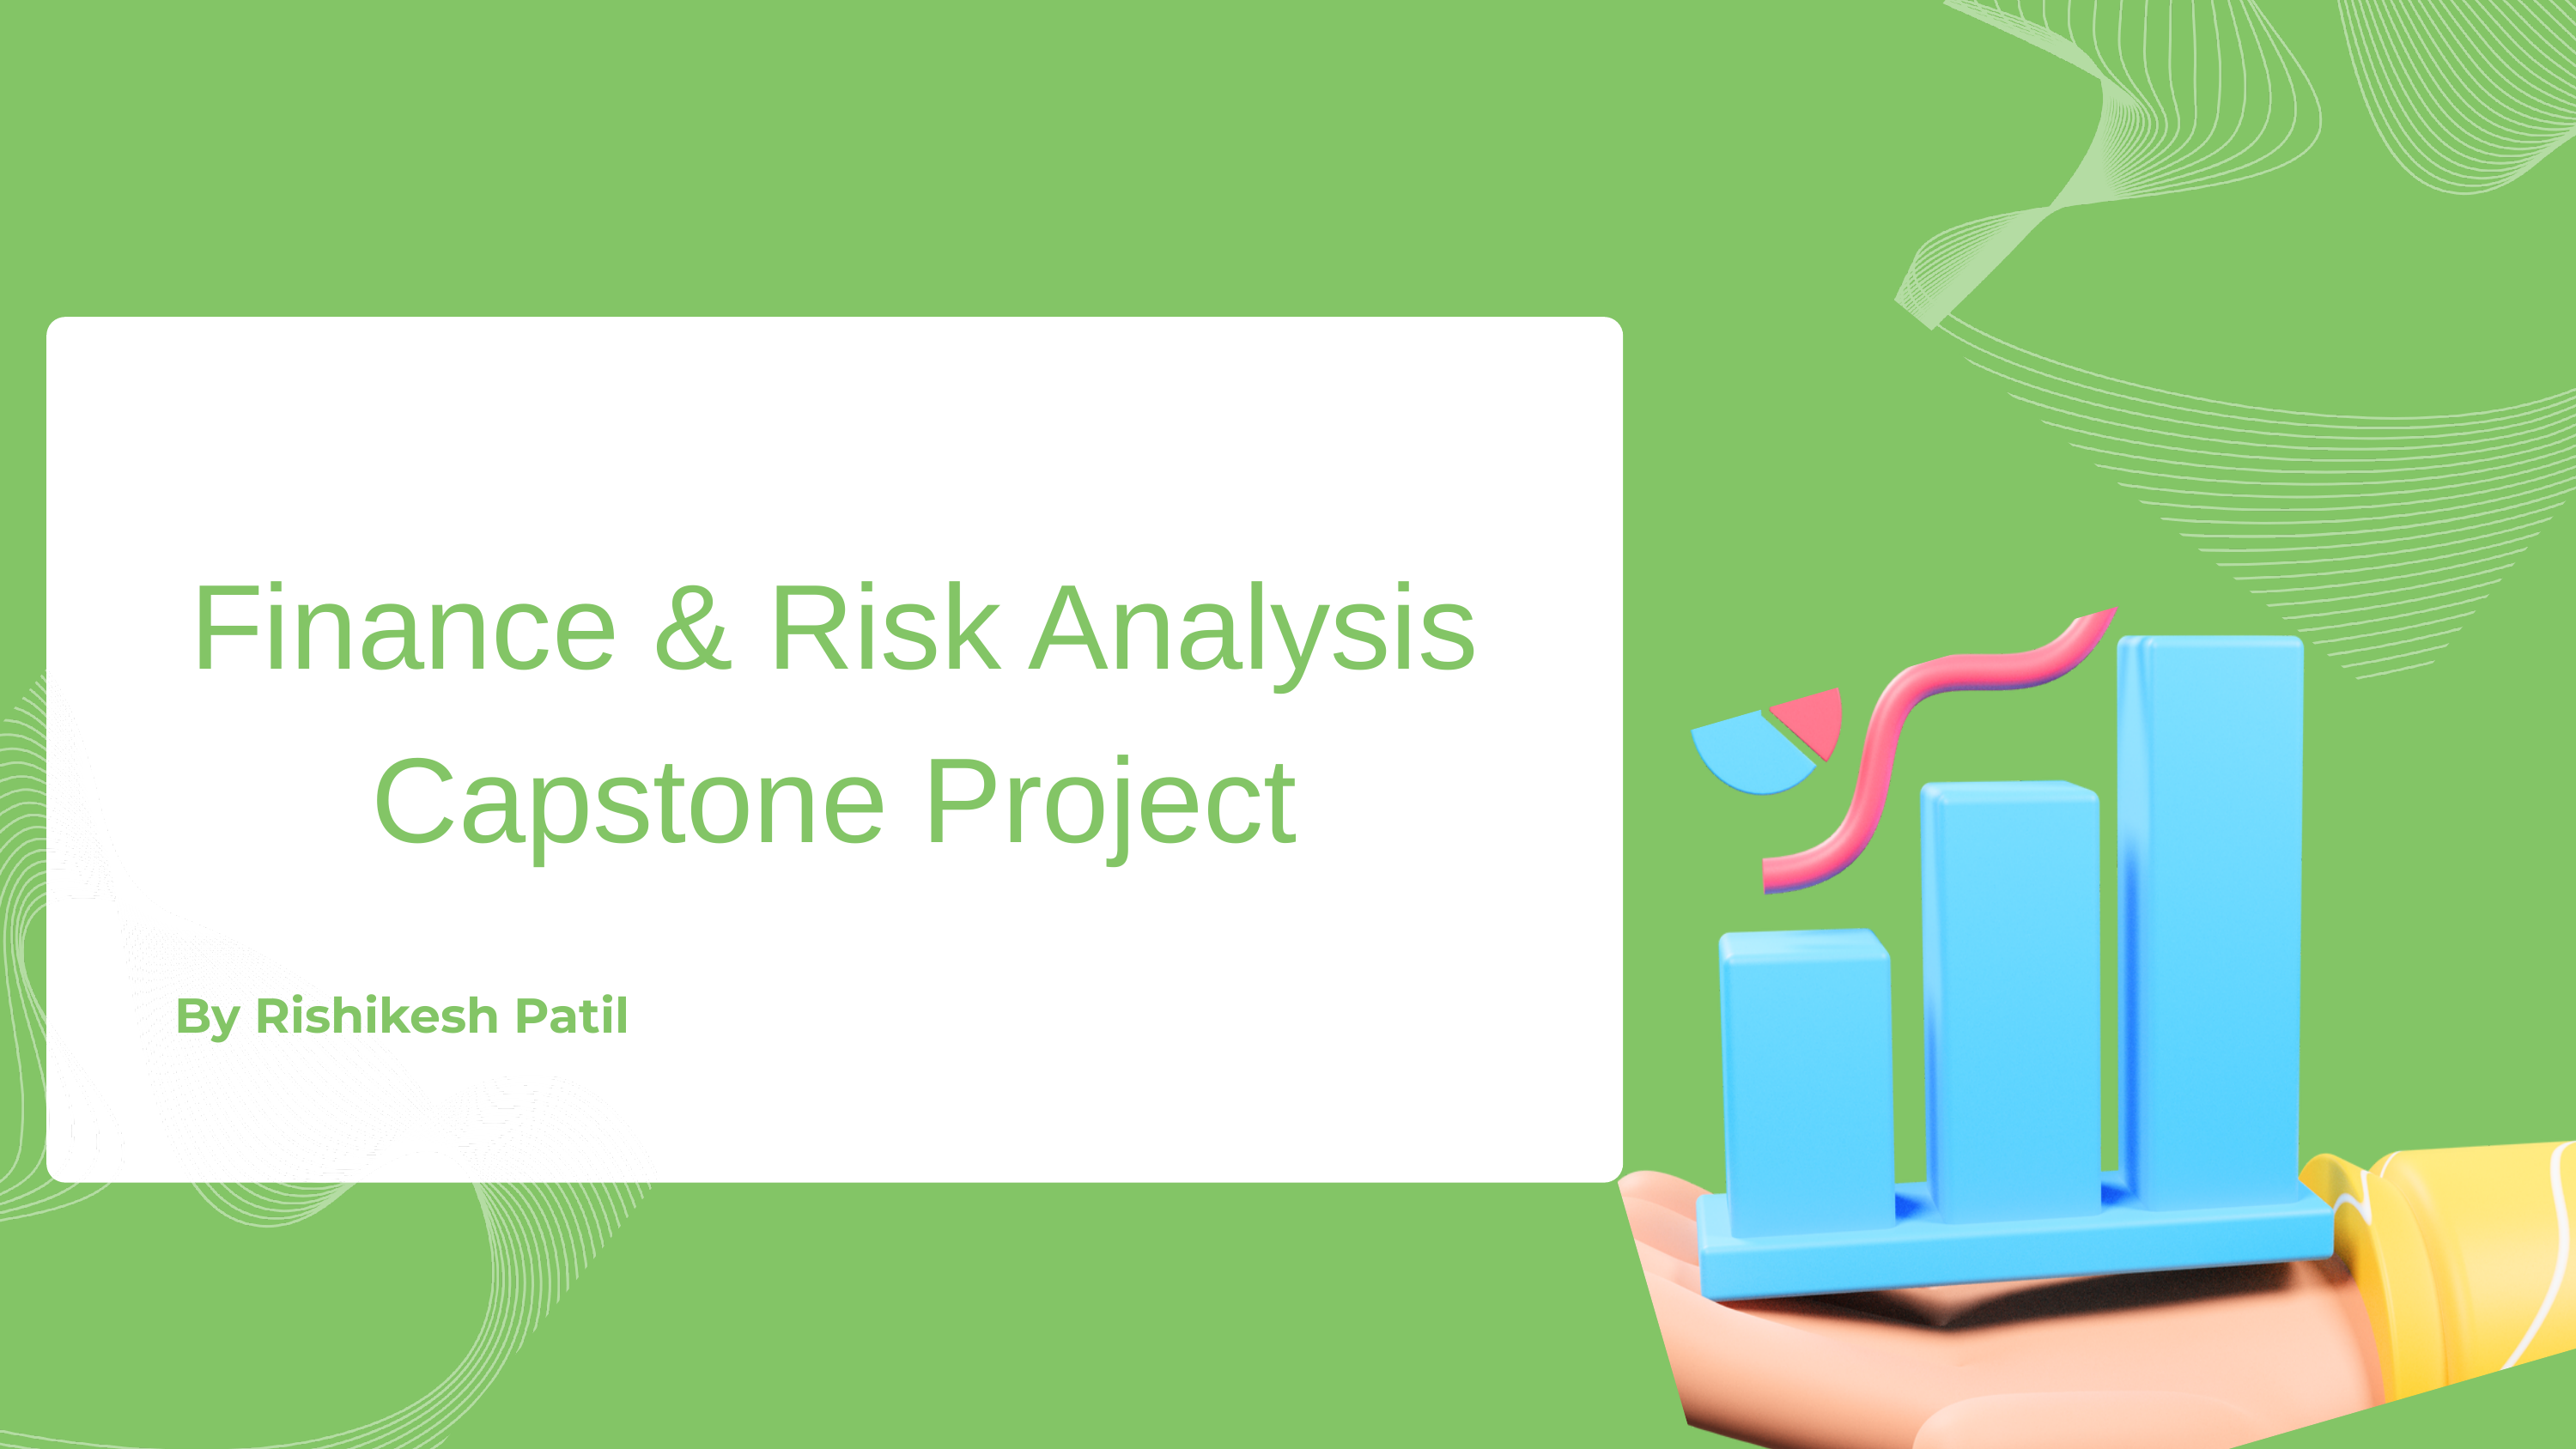

Finance & Risk Analysis
Capstone Project

By Rishikesh Patil